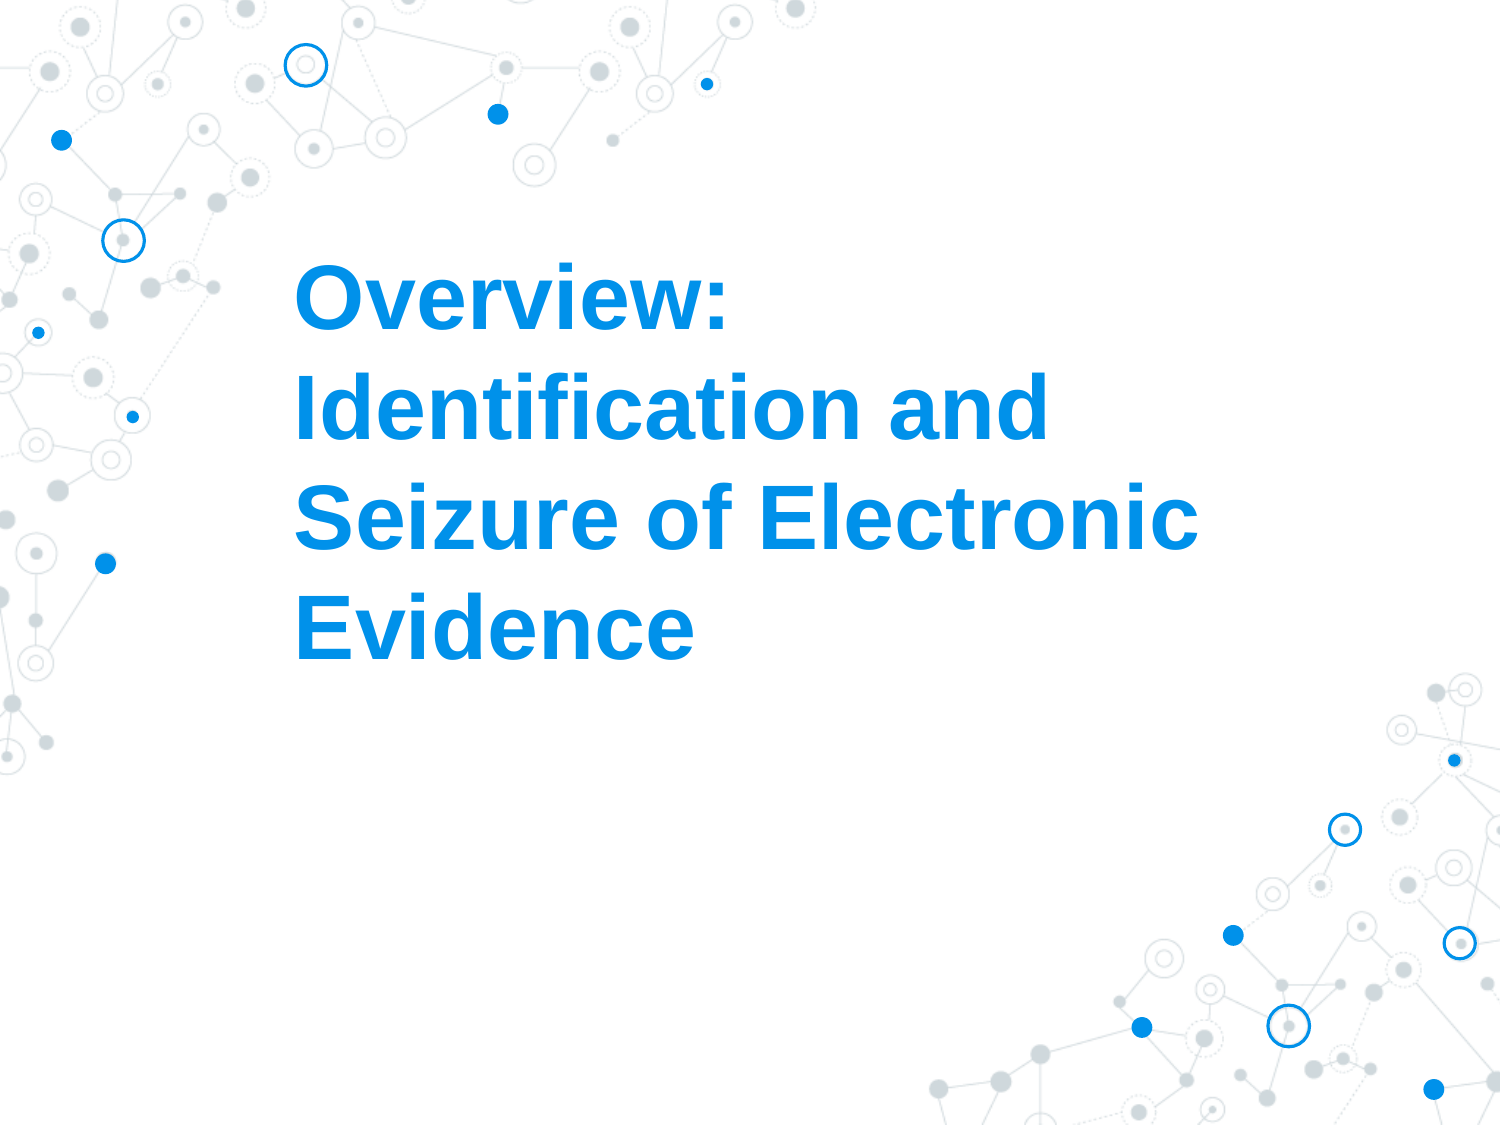

# Overview: Identification and Seizure of Electronic Evidence